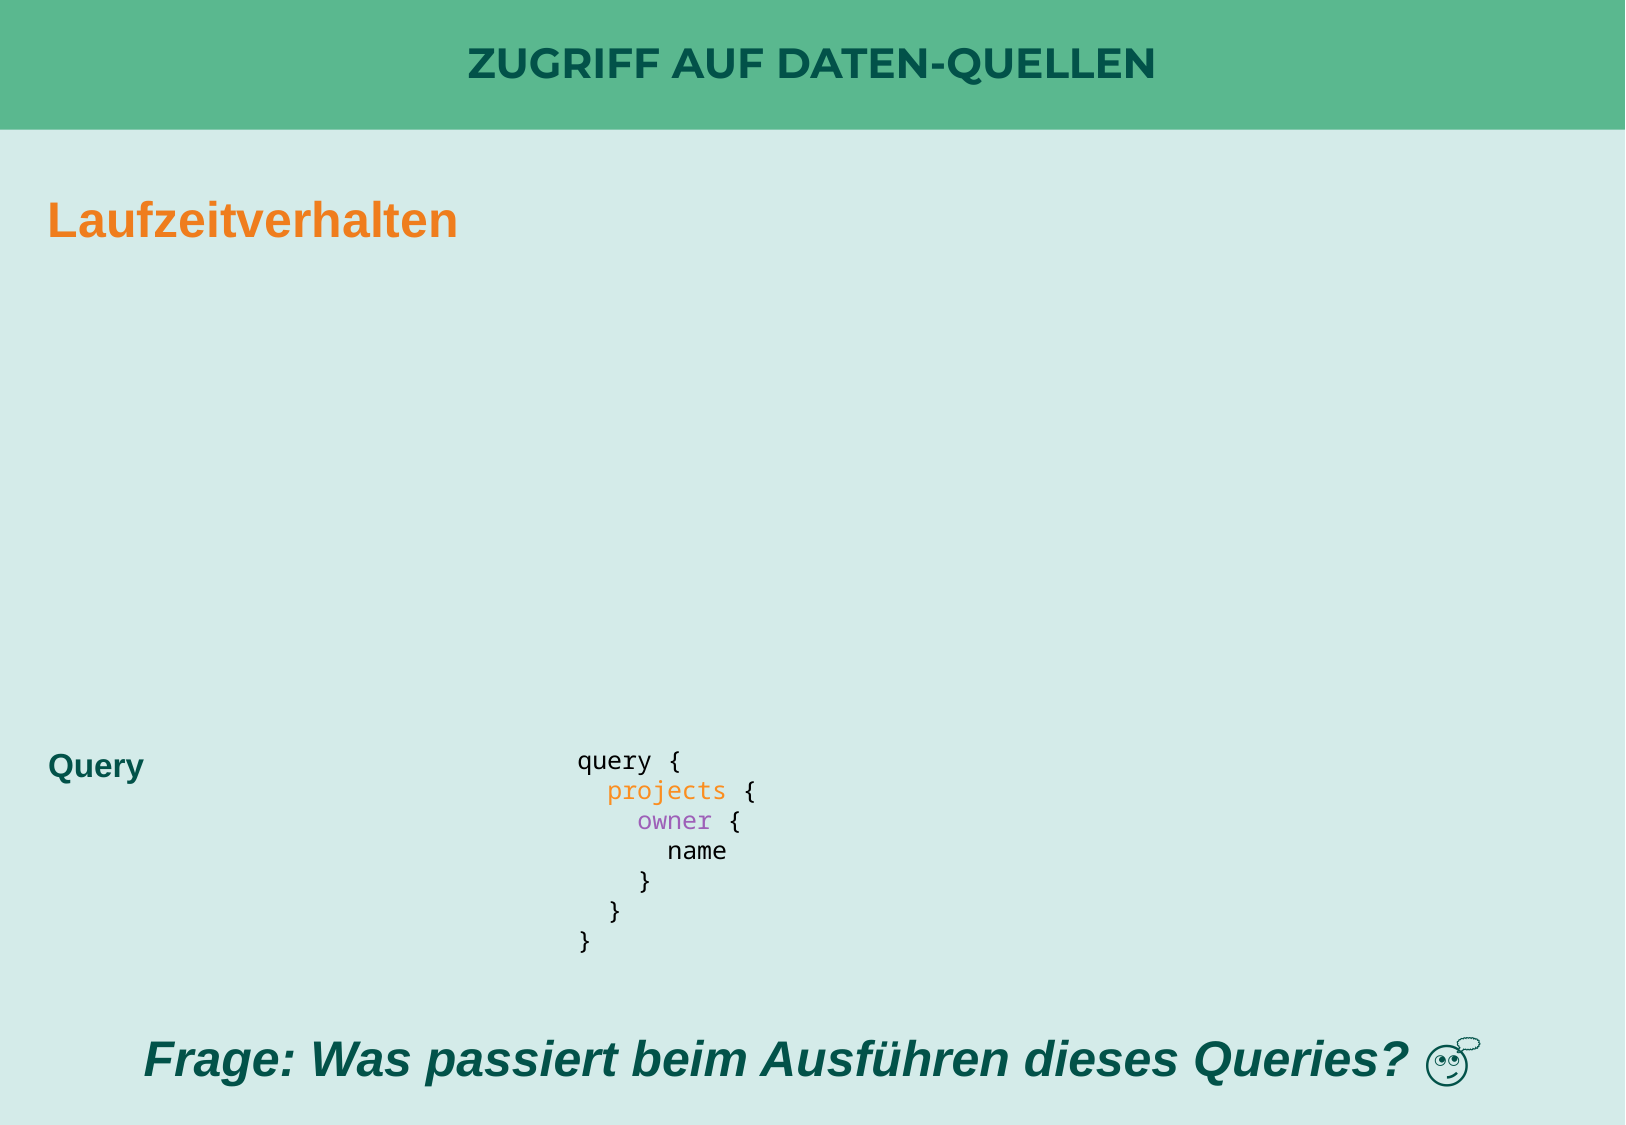

# Zugriff auf Daten-Quellen
Laufzeitverhalten
Query
query {
  projects {
    owner {
      name
    }
  }
}
Frage: Was passiert beim Ausführen dieses Queries? 🤔